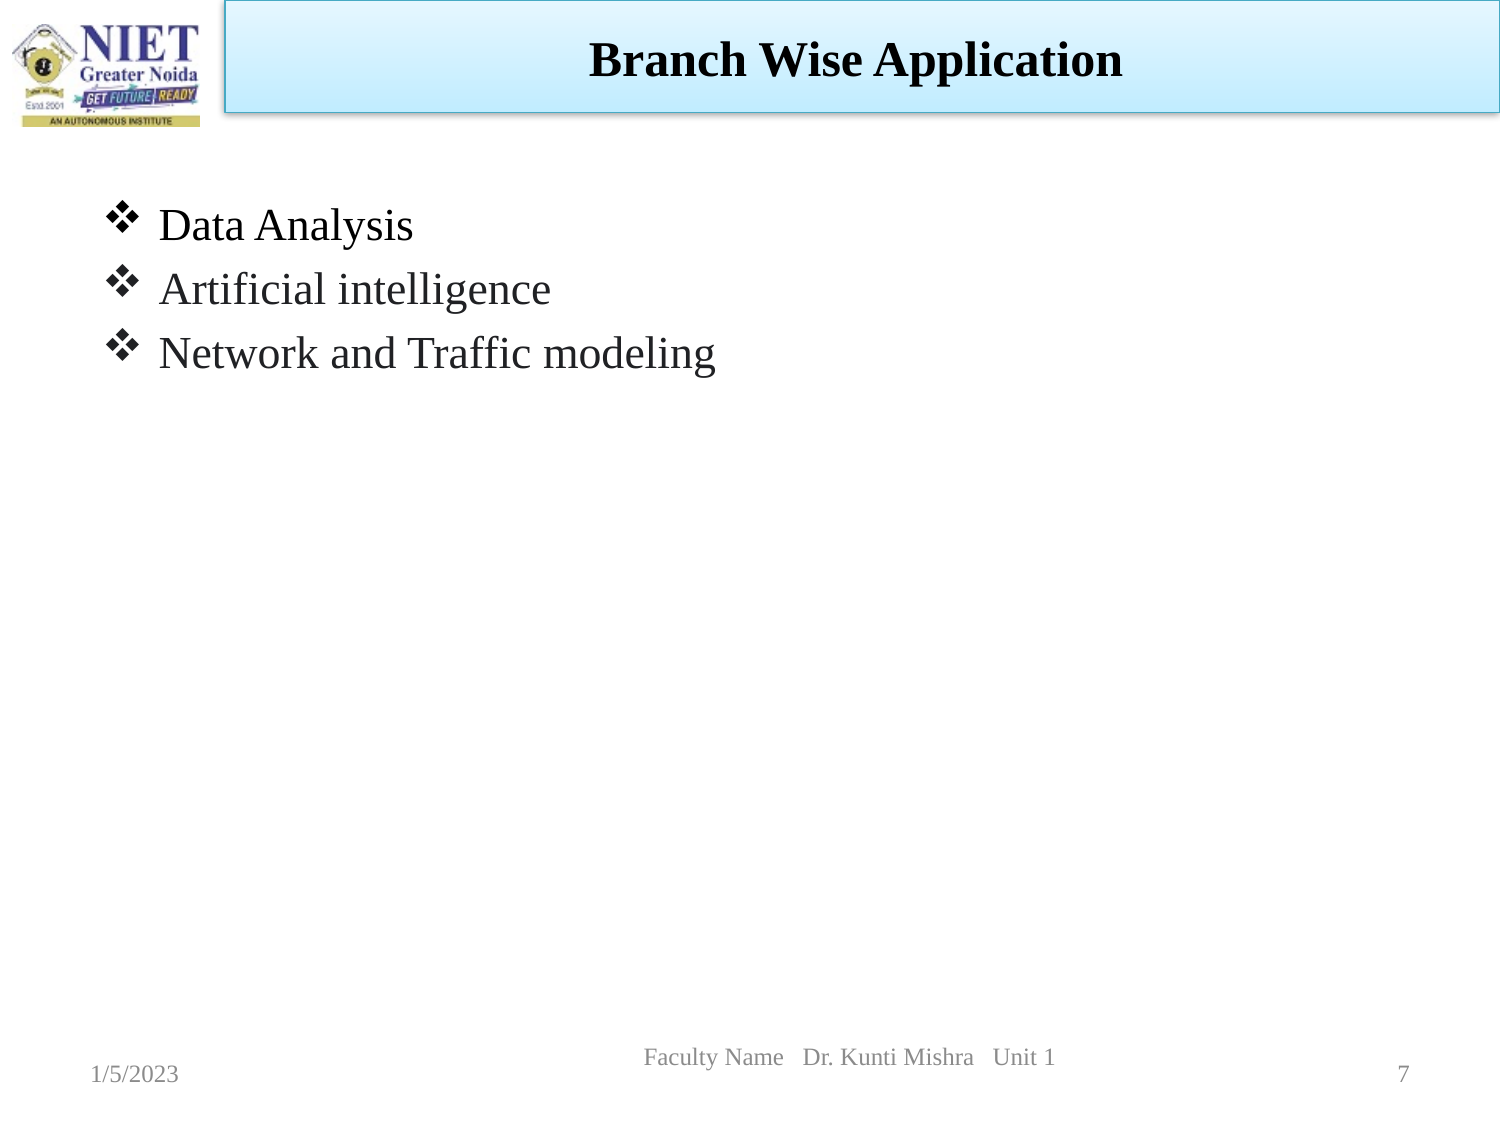

Branch Wise Application
Data Analysis
Artificial intelligence
Network and Traffic modeling

Faculty Name   Dr. Kunti Mishra   Unit 1
1/5/2023
7